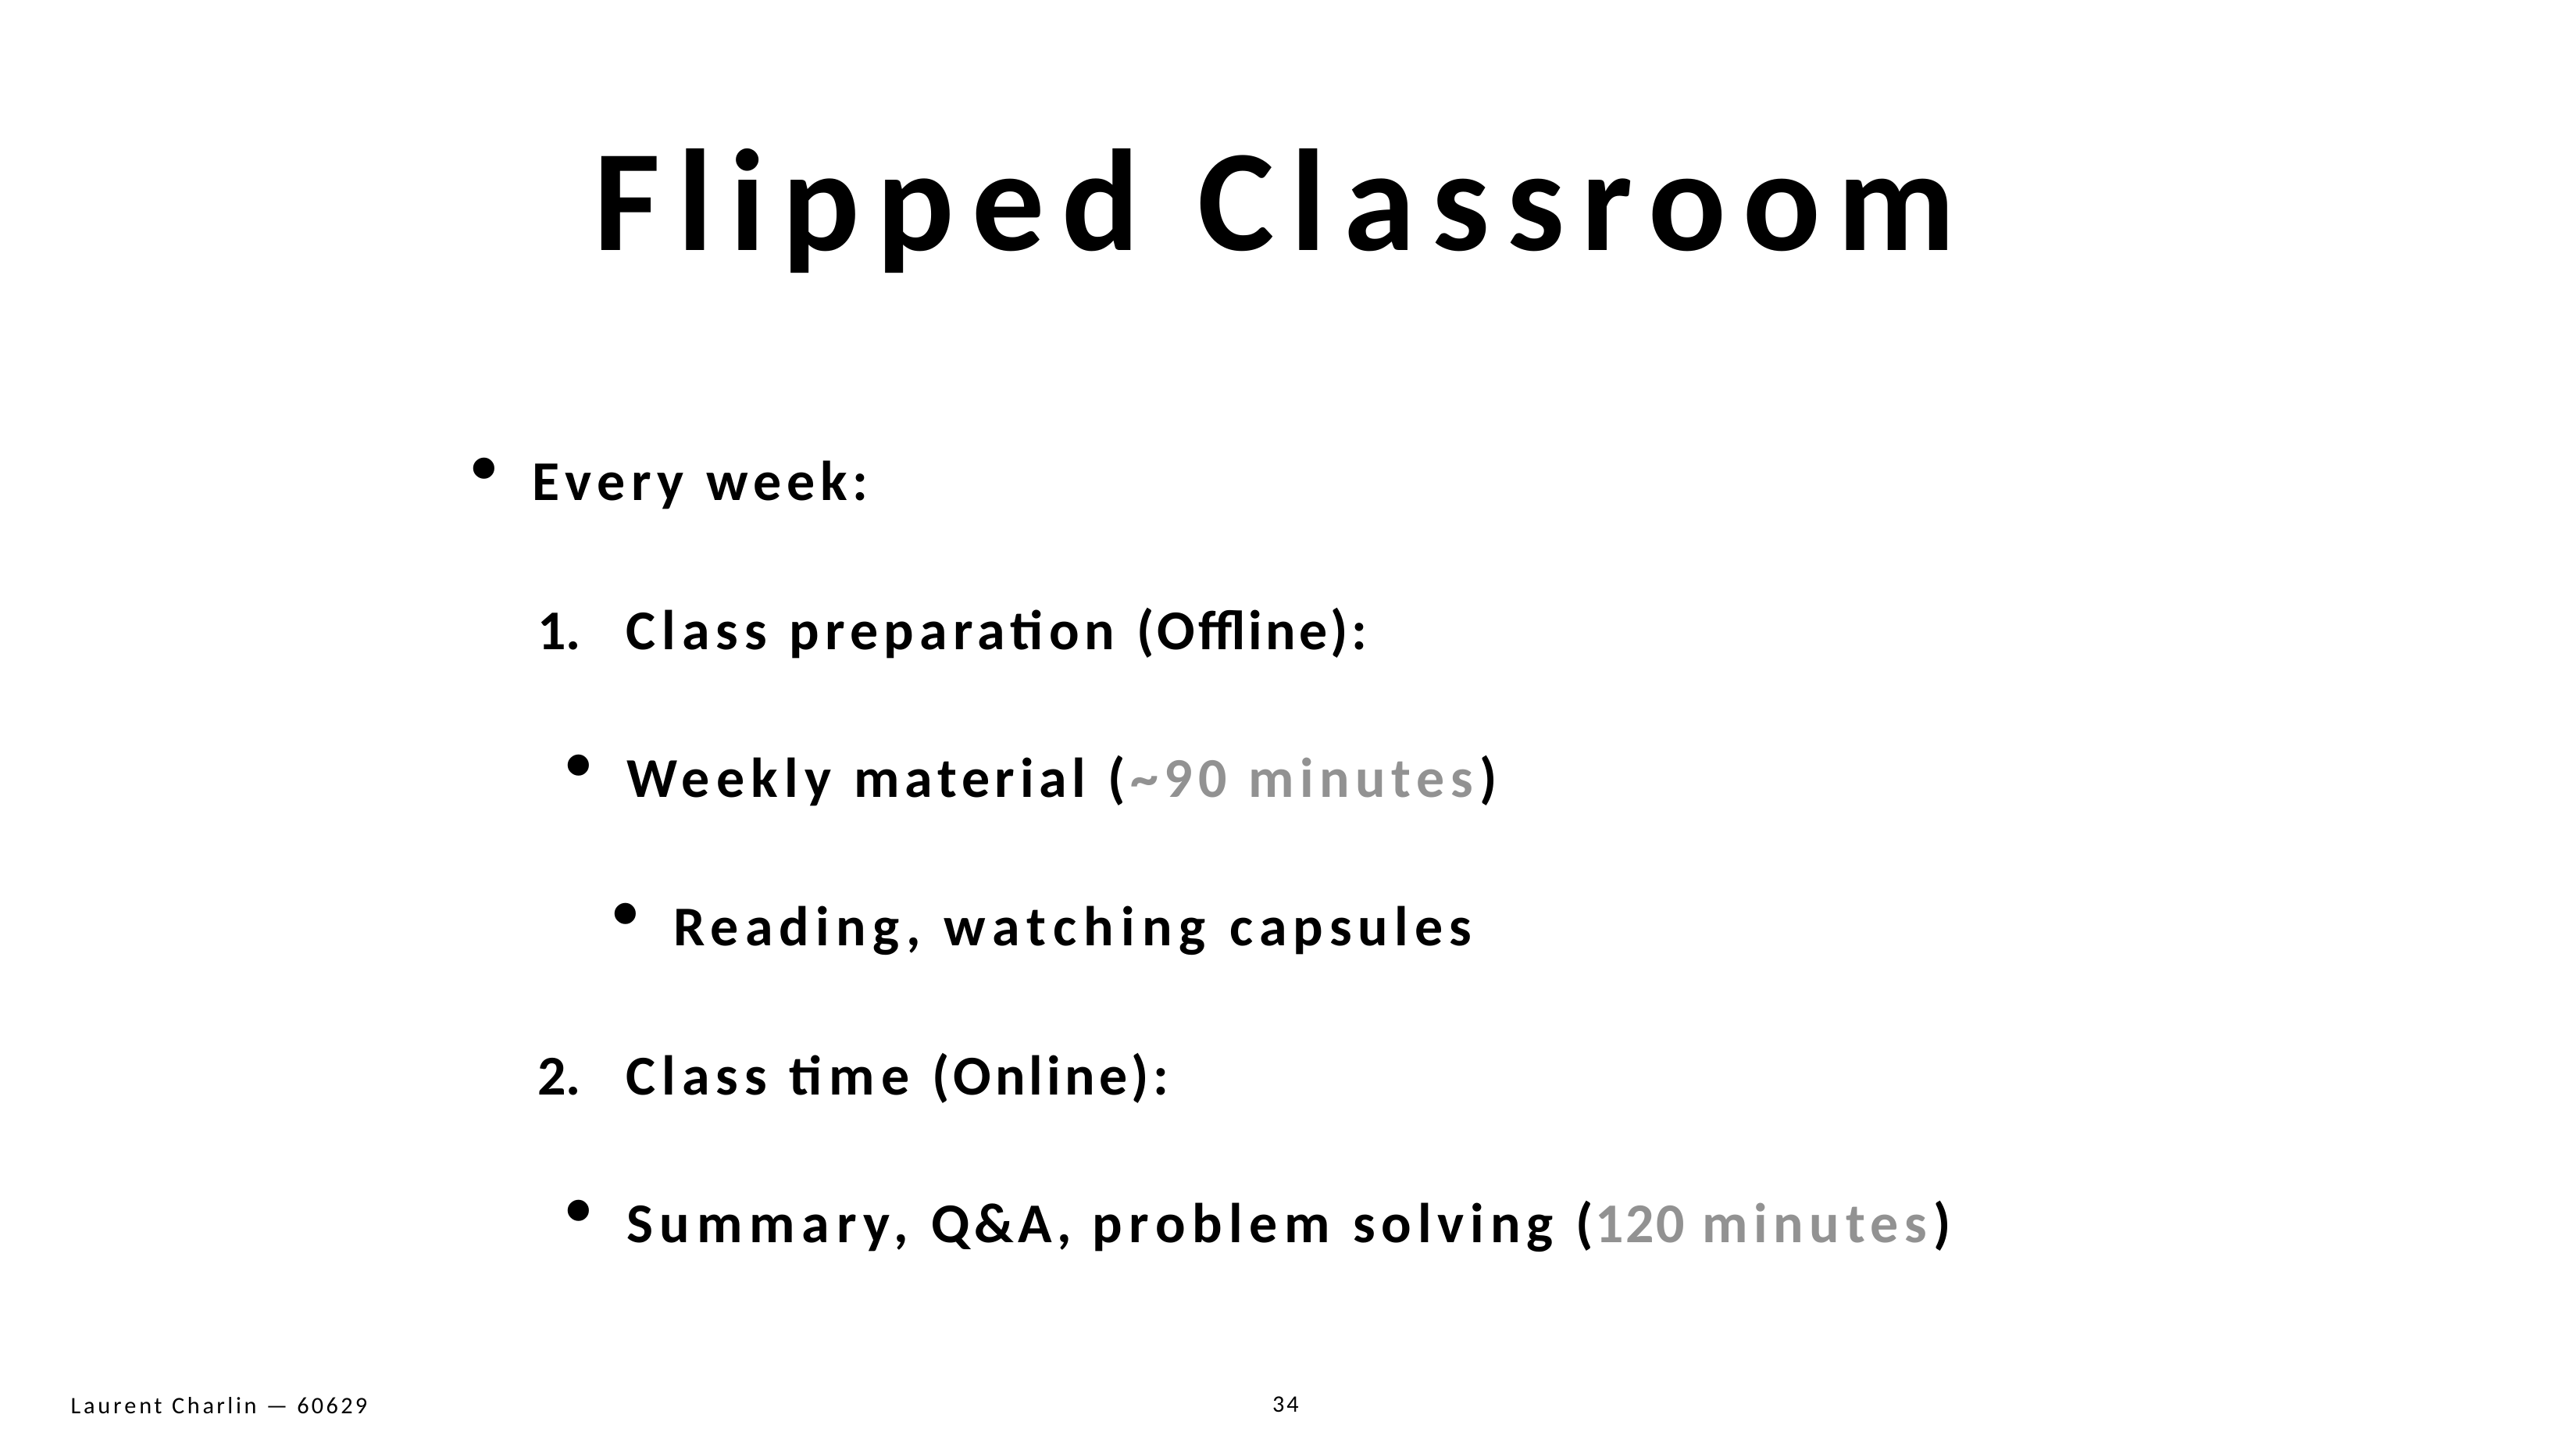

# Flipped Classroom
Every week:
Class preparation (Offline):

Weekly material (~90 minutes)
Reading, watching capsules
Class time (Online):

Summary, Q&A, problem solving (120 minutes)
34
Laurent Charlin — 60629